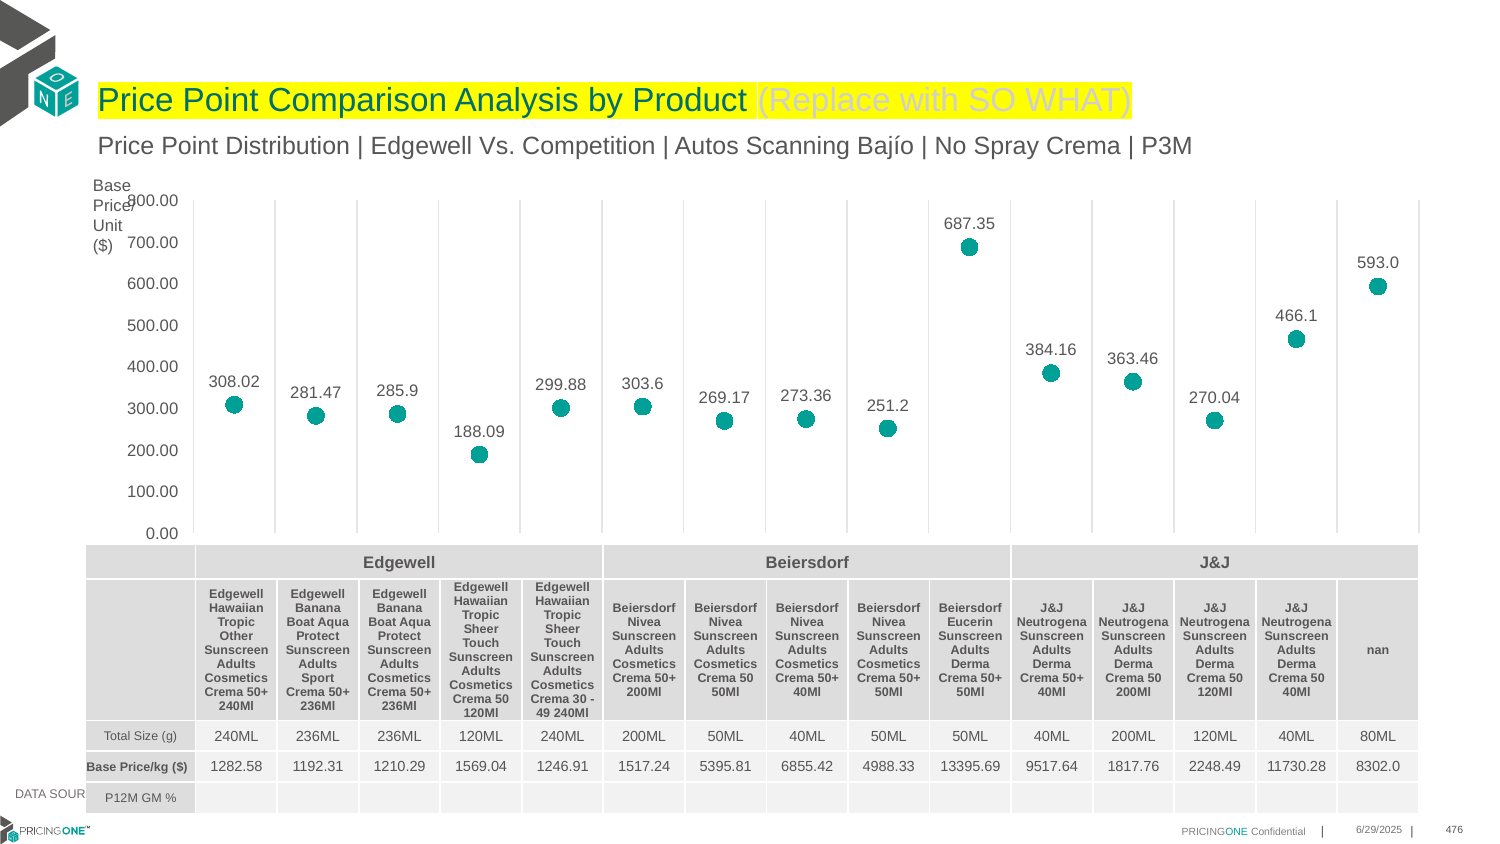

# Price Point Comparison Analysis by Product (Replace with SO WHAT)
Price Point Distribution | Edgewell Vs. Competition | Autos Scanning Bajío | No Spray Crema | P3M
Base Price/Unit ($)

### Chart

| Category | Base Price/Unit |
|---|---|
| Edgewell Hawaiian Tropic Other Sunscreen Adults Cosmetics Crema 50+ 240Ml | 308.02 |
| Edgewell Banana Boat Aqua Protect Sunscreen Adults Sport Crema 50+ 236Ml | 281.47 |
| Edgewell Banana Boat Aqua Protect Sunscreen Adults Cosmetics Crema 50+ 236Ml | 285.9 |
| Edgewell Hawaiian Tropic Sheer Touch Sunscreen Adults Cosmetics Crema 50 120Ml | 188.09 |
| Edgewell Hawaiian Tropic Sheer Touch Sunscreen Adults Cosmetics Crema 30 - 49 240Ml | 299.88 |
| Beiersdorf Nivea Sunscreen Adults Cosmetics Crema 50+ 200Ml | 303.6 |
| Beiersdorf Nivea Sunscreen Adults Cosmetics Crema 50 50Ml | 269.17 |
| Beiersdorf Nivea Sunscreen Adults Cosmetics Crema 50+ 40Ml | 273.36 |
| Beiersdorf Nivea Sunscreen Adults Cosmetics Crema 50+ 50Ml | 251.2 |
| Beiersdorf Eucerin Sunscreen Adults Derma Crema 50+ 50Ml | 687.35 |
| J&J Neutrogena Sunscreen Adults Derma Crema 50+ 40Ml | 384.16 |
| J&J Neutrogena Sunscreen Adults Derma Crema 50 200Ml | 363.46 |
| J&J Neutrogena Sunscreen Adults Derma Crema 50 120Ml | 270.04 |
| J&J Neutrogena Sunscreen Adults Derma Crema 50 40Ml | 466.1 |
| nan | 593.0 |
|  | Edgewell | Edgewell | Edgewell | Edgewell | Edgewell | Beiersdorf | Beiersdorf | Beiersdorf | Beiersdorf | Beiersdorf | J&J | J&J | J&J | J&J | J&J |
| --- | --- | --- | --- | --- | --- | --- | --- | --- | --- | --- | --- | --- | --- | --- | --- |
|  | Edgewell Hawaiian Tropic Other Sunscreen Adults Cosmetics Crema 50+ 240Ml | Edgewell Banana Boat Aqua Protect Sunscreen Adults Sport Crema 50+ 236Ml | Edgewell Banana Boat Aqua Protect Sunscreen Adults Cosmetics Crema 50+ 236Ml | Edgewell Hawaiian Tropic Sheer Touch Sunscreen Adults Cosmetics Crema 50 120Ml | Edgewell Hawaiian Tropic Sheer Touch Sunscreen Adults Cosmetics Crema 30 - 49 240Ml | Beiersdorf Nivea Sunscreen Adults Cosmetics Crema 50+ 200Ml | Beiersdorf Nivea Sunscreen Adults Cosmetics Crema 50 50Ml | Beiersdorf Nivea Sunscreen Adults Cosmetics Crema 50+ 40Ml | Beiersdorf Nivea Sunscreen Adults Cosmetics Crema 50+ 50Ml | Beiersdorf Eucerin Sunscreen Adults Derma Crema 50+ 50Ml | J&J Neutrogena Sunscreen Adults Derma Crema 50+ 40Ml | J&J Neutrogena Sunscreen Adults Derma Crema 50 200Ml | J&J Neutrogena Sunscreen Adults Derma Crema 50 120Ml | J&J Neutrogena Sunscreen Adults Derma Crema 50 40Ml | nan |
| Total Size (g) | 240ML | 236ML | 236ML | 120ML | 240ML | 200ML | 50ML | 40ML | 50ML | 50ML | 40ML | 200ML | 120ML | 40ML | 80ML |
| Base Price/kg ($) | 1282.58 | 1192.31 | 1210.29 | 1569.04 | 1246.91 | 1517.24 | 5395.81 | 6855.42 | 4988.33 | 13395.69 | 9517.64 | 1817.76 | 2248.49 | 11730.28 | 8302.0 |
| P12M GM % |  |  |  |  |  |  |  |  |  |  |  |  |  |  |  |
DATA SOURCE: Trade Panel/Retailer Data | April  2025

6/29/2025
476